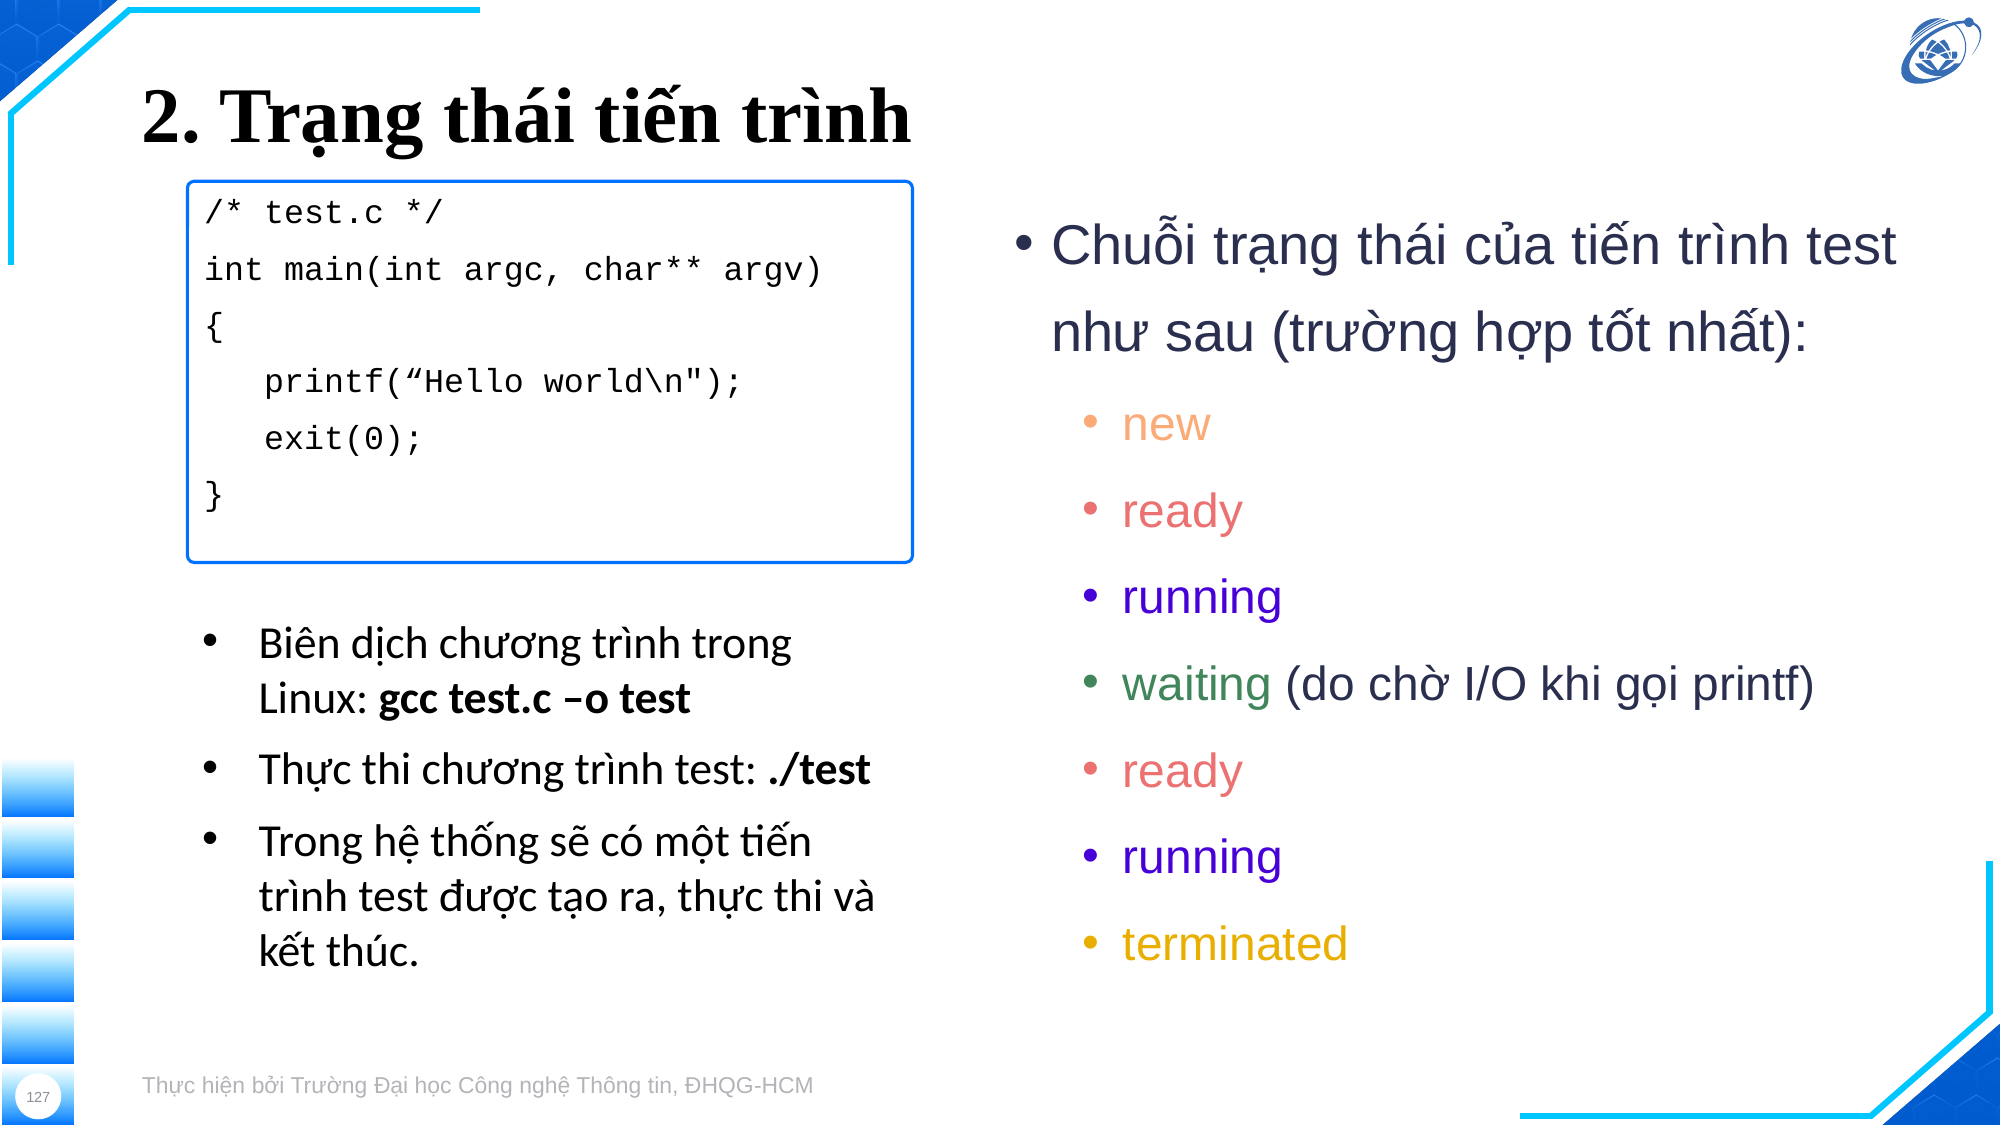

# 2. Trạng thái tiến trình
/* test.c */
int main(int argc, char** argv)
{
   printf(“Hello world\n");
   exit(0);
}
Chuỗi trạng thái của tiến trình test như sau (trường hợp tốt nhất):
new
ready
running
waiting (do chờ I/O khi gọi printf)
ready
running
terminated
Biên dịch chương trình trong Linux: gcc test.c –o test
Thực thi chương trình test: ./test
Trong hệ thống sẽ có một tiến trình test được tạo ra, thực thi và kết thúc.
Thực hiện bởi Trường Đại học Công nghệ Thông tin, ĐHQG-HCM
127